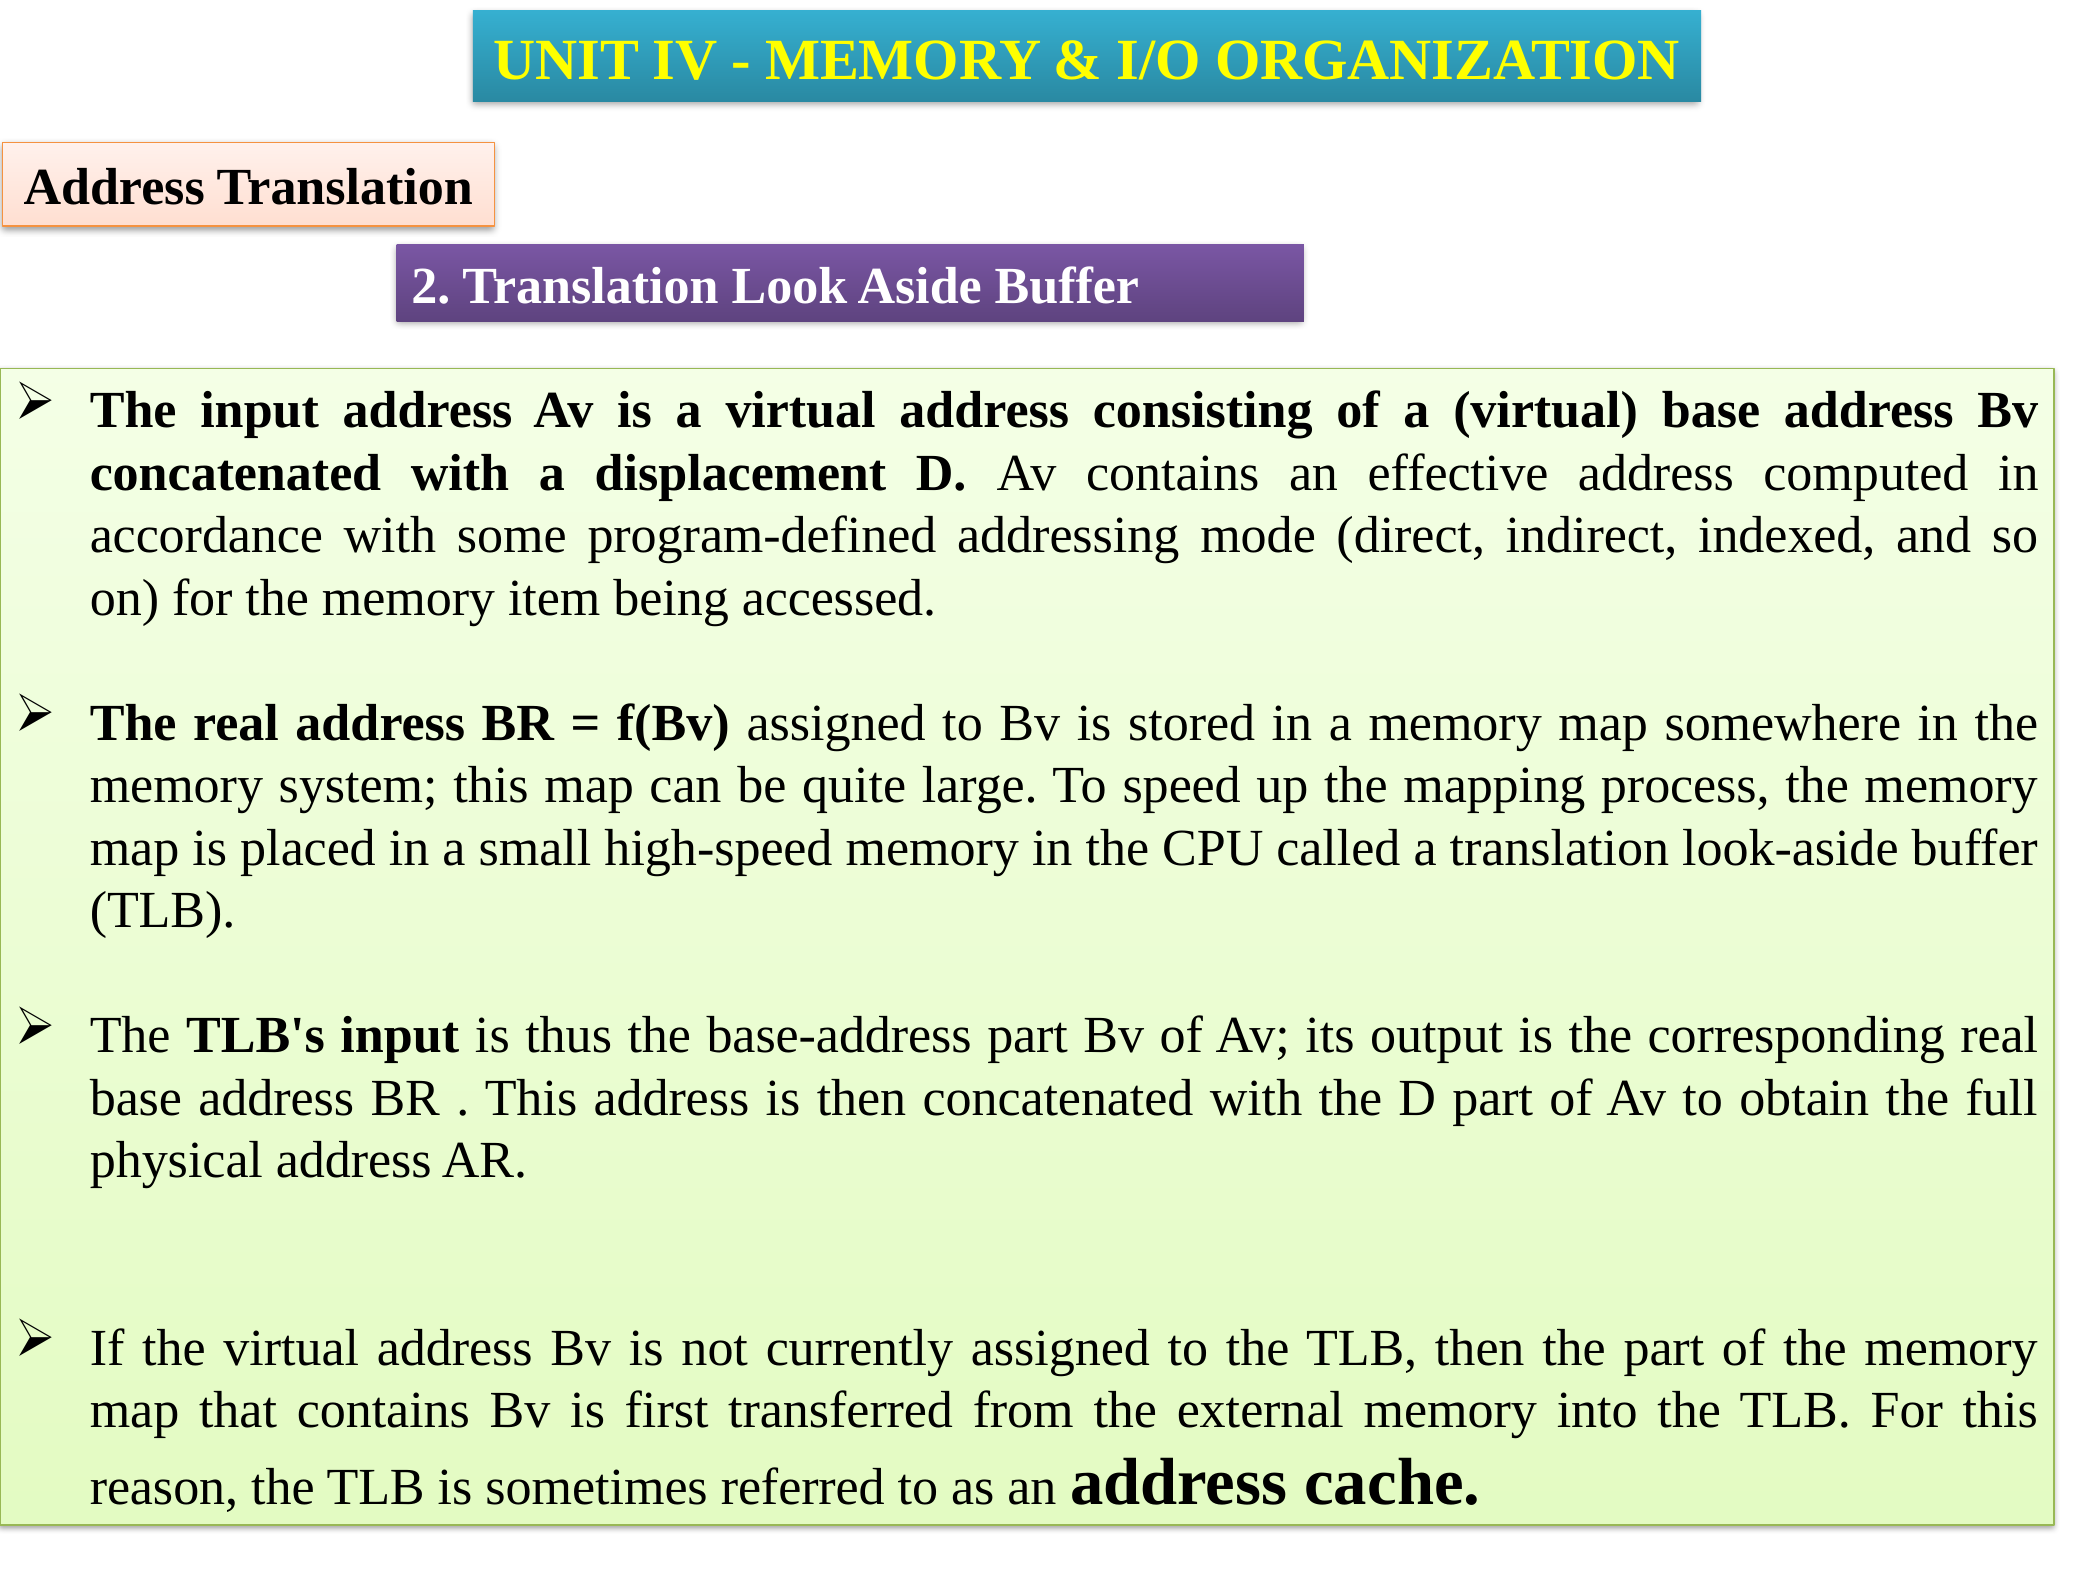

UNIT IV - MEMORY & I/O ORGANIZATION
Address Translation
2. Translation Look Aside Buffer
The input address Av is a virtual address consisting of a (virtual) base address Bv concatenated with a displacement D. Av contains an effective address computed in accordance with some program-defined addressing mode (direct, indirect, indexed, and so on) for the memory item being accessed.

The real address BR = f(Bv) assigned to Bv is stored in a memory map somewhere in the memory system; this map can be quite large. To speed up the mapping process, the memory map is placed in a small high-speed memory in the CPU called a translation look-aside buffer (TLB).

The TLB's input is thus the base-address part Bv of Av; its output is the corresponding real base address BR . This address is then concatenated with the D part of Av to obtain the full physical address AR.

If the virtual address Bv is not currently assigned to the TLB, then the part of the memory map that contains Bv is first transferred from the external memory into the TLB. For this reason, the TLB is sometimes referred to as an address cache.